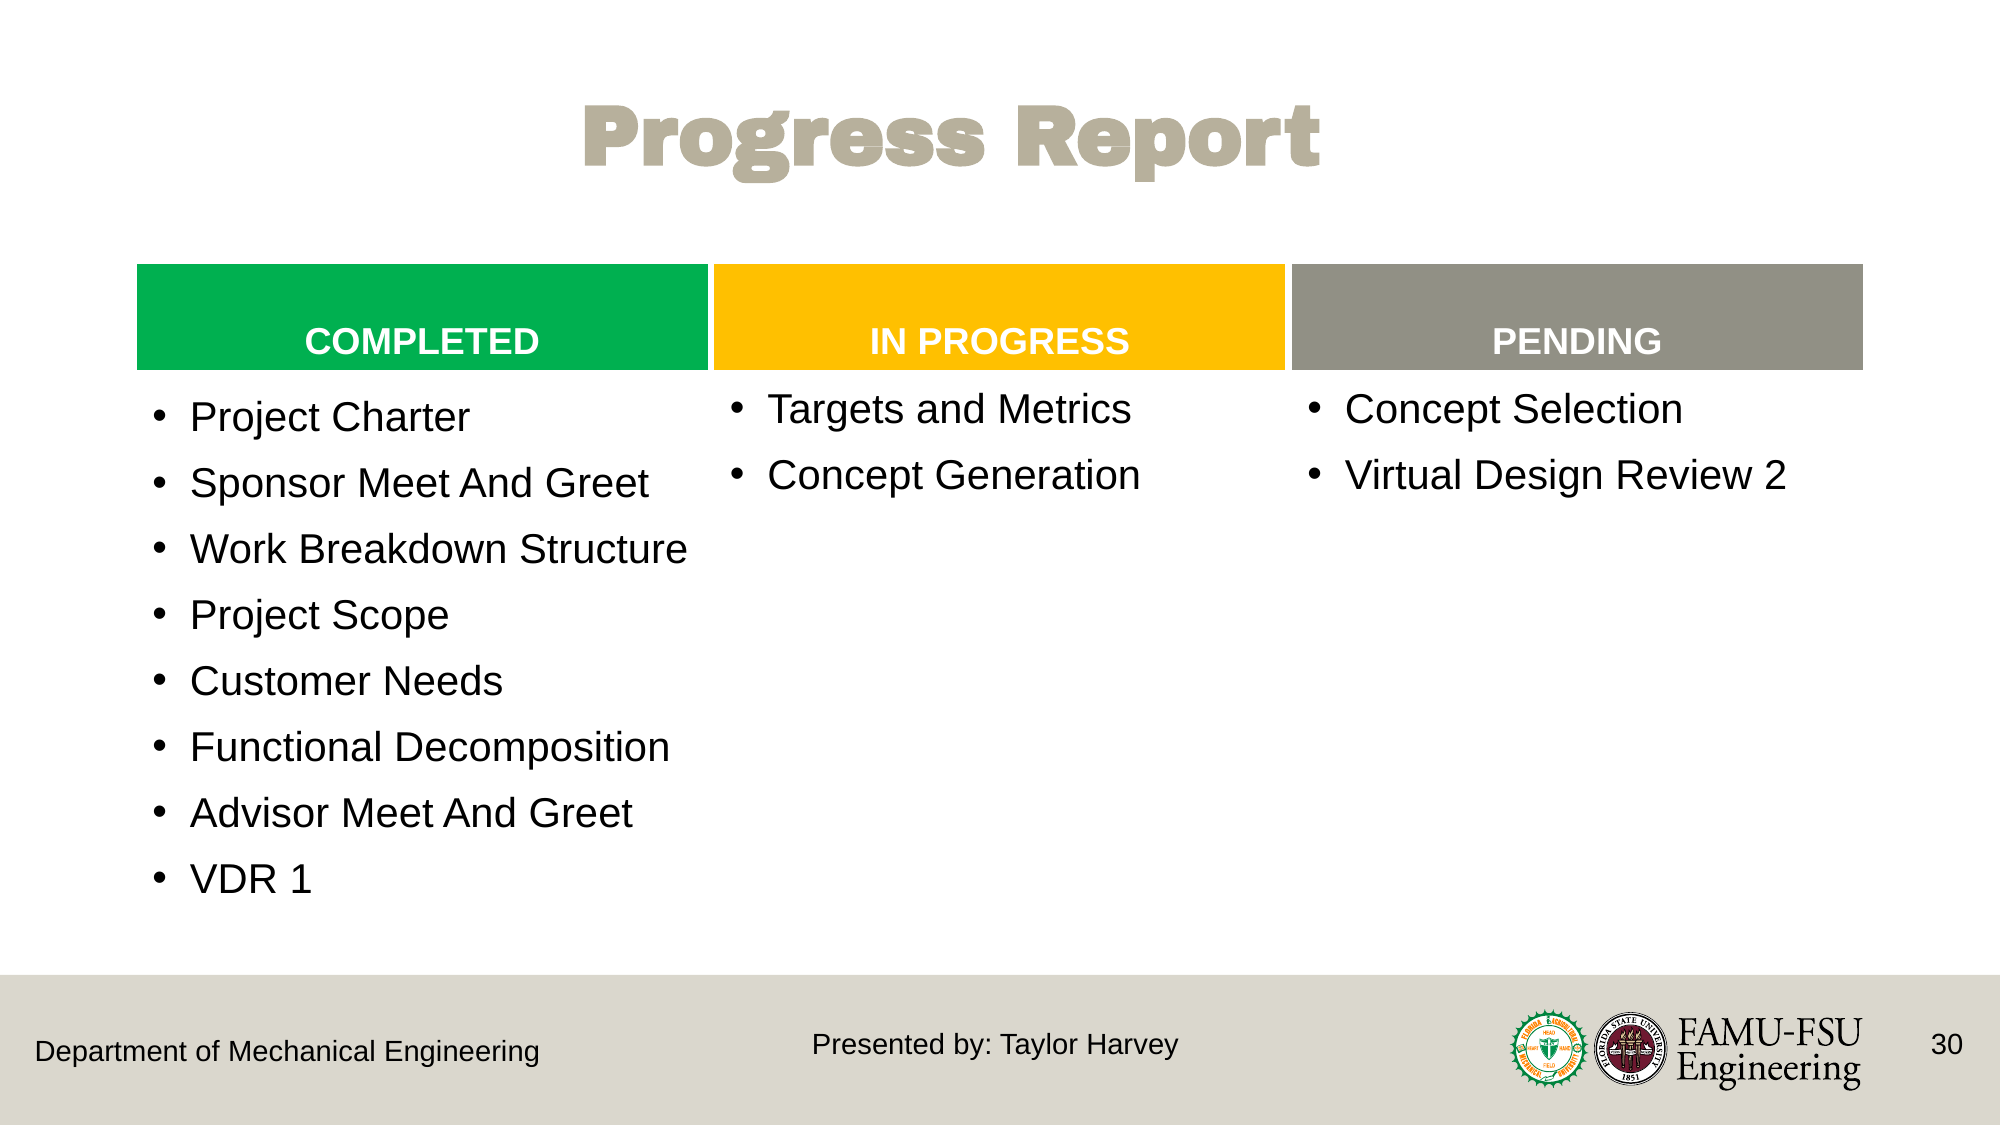

Progress Report

COMPLETED

IN PROGRESS

PENDING

Targets and Metrics
Concept Generation
Concept Selection
Virtual Design Review 2
Project Charter
Sponsor Meet And Greet
Work Breakdown Structure
Project Scope
Customer Needs
Functional Decomposition
Advisor Meet And Greet
VDR 1

Presented by: Taylor Harvey
30